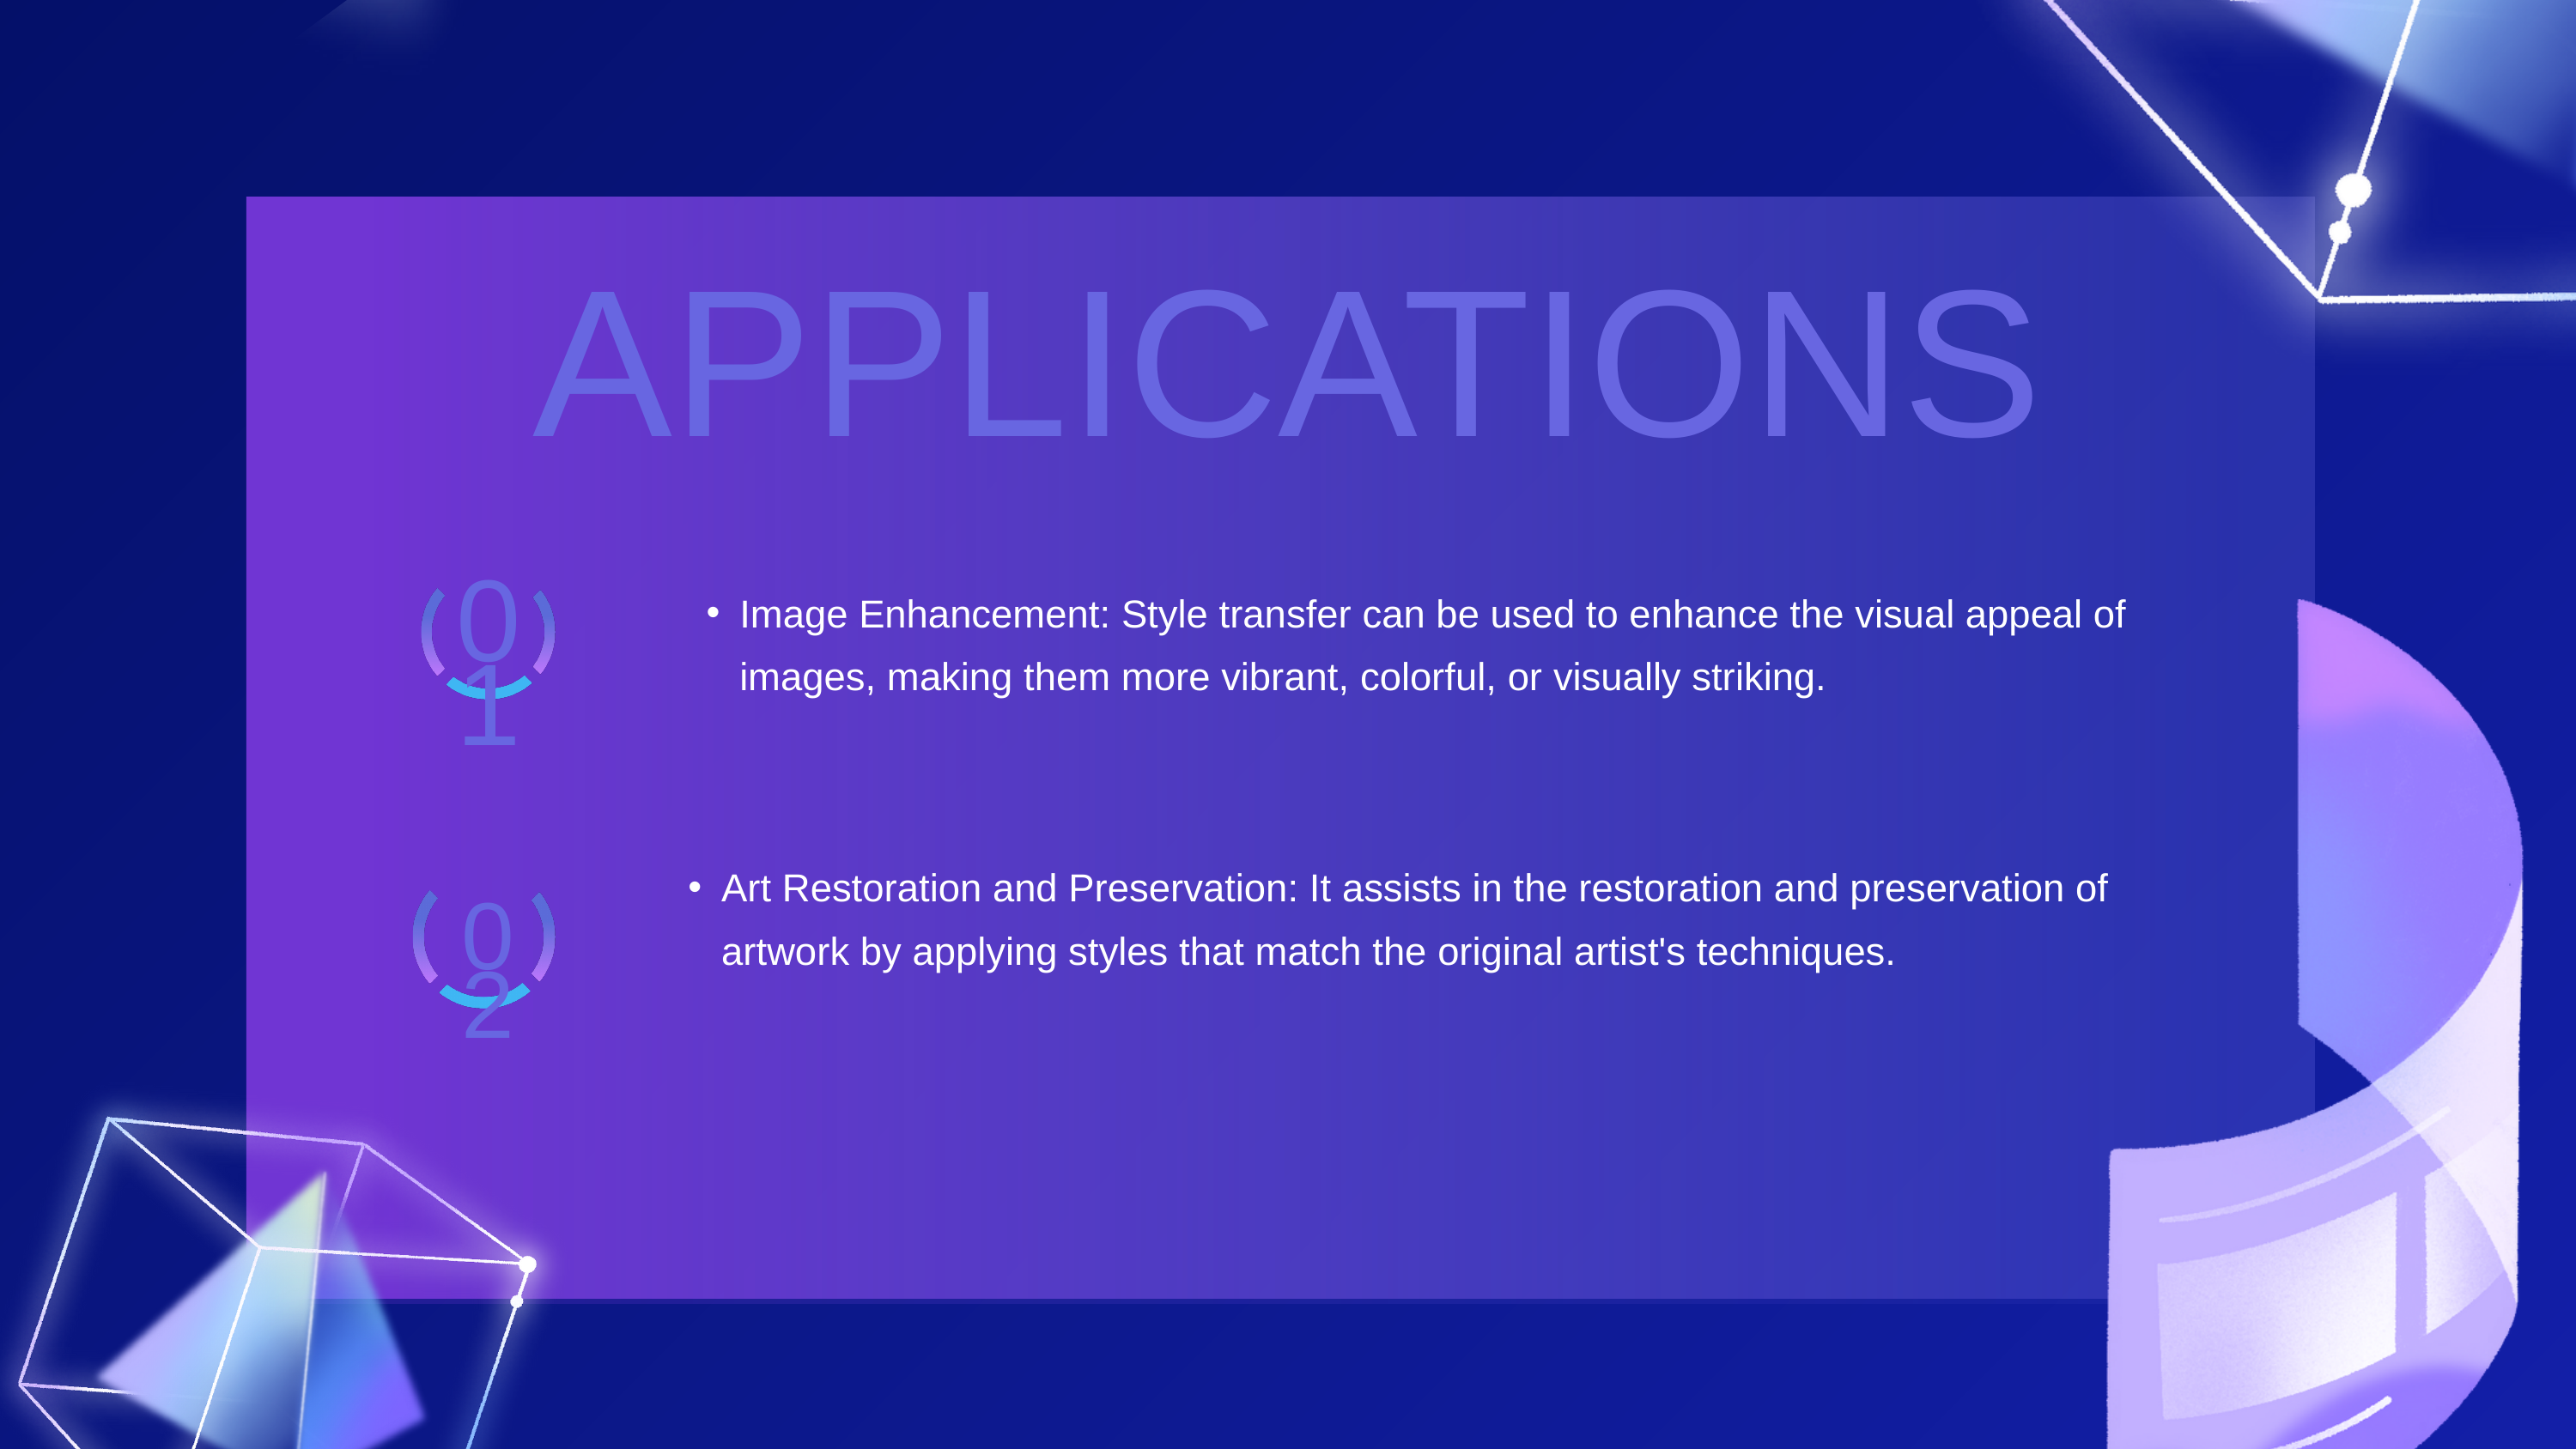

APPLICATIONS
Image Enhancement: Style transfer can be used to enhance the visual appeal of images, making them more vibrant, colorful, or visually striking.

01
Art Restoration and Preservation: It assists in the restoration and preservation of artwork by applying styles that match the original artist's techniques.

02